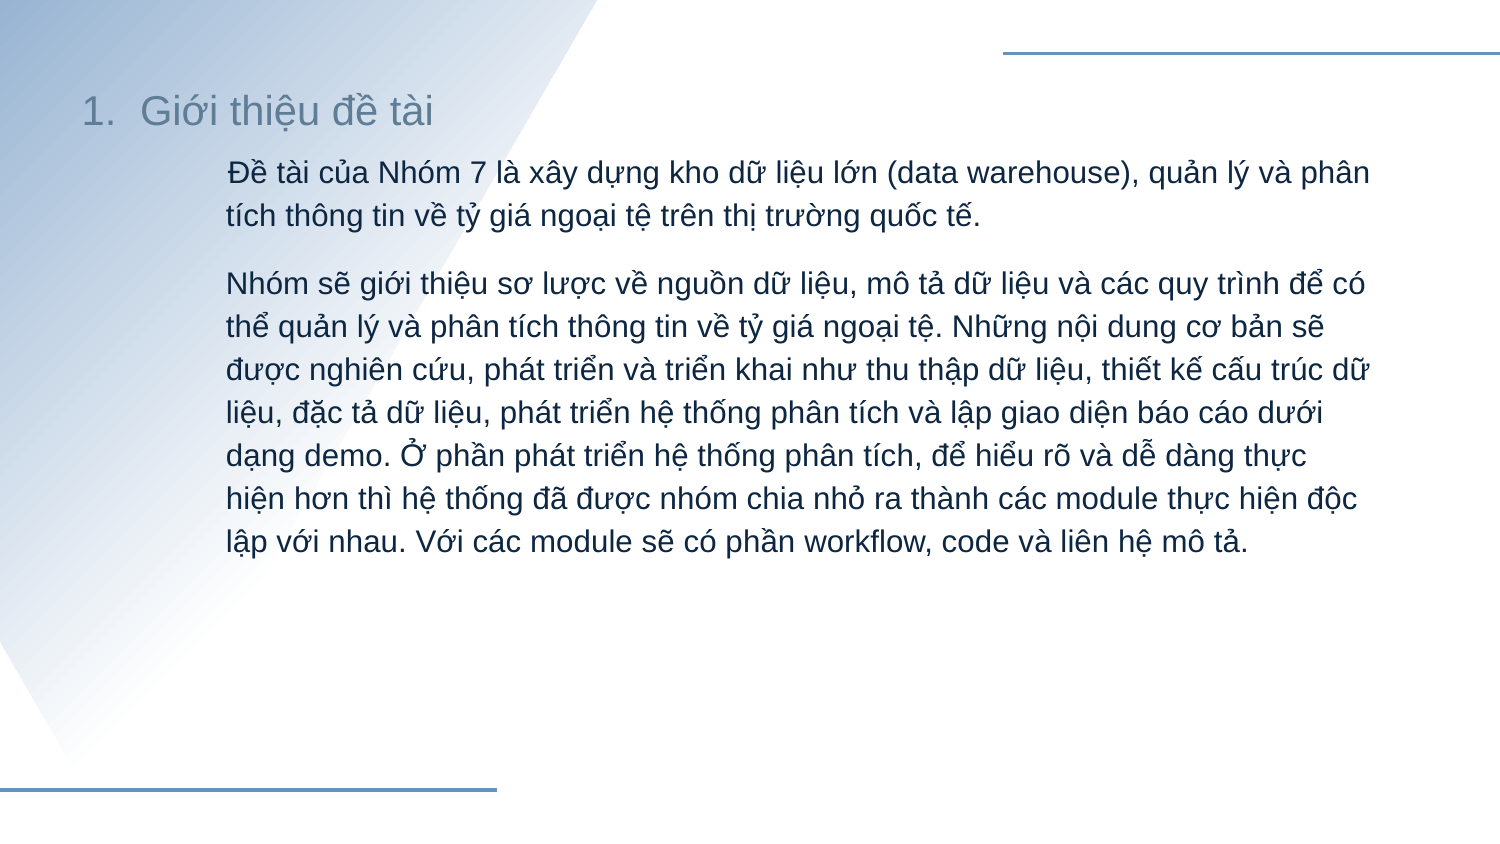

Giới thiệu đề tài

Đề tài của Nhóm 7 là xây dựng kho dữ liệu lớn (data warehouse), quản lý và phân tích thông tin về tỷ giá ngoại tệ trên thị trường quốc tế.
Nhóm sẽ giới thiệu sơ lược về nguồn dữ liệu, mô tả dữ liệu và các quy trình để có thể quản lý và phân tích thông tin về tỷ giá ngoại tệ. Những nội dung cơ bản sẽ được nghiên cứu, phát triển và triển khai như thu thập dữ liệu, thiết kế cấu trúc dữ liệu, đặc tả dữ liệu, phát triển hệ thống phân tích và lập giao diện báo cáo dưới dạng demo. Ở phần phát triển hệ thống phân tích, để hiểu rõ và dễ dàng thực hiện hơn thì hệ thống đã được nhóm chia nhỏ ra thành các module thực hiện độc lập với nhau. Với các module sẽ có phần workflow, code và liên hệ mô tả.